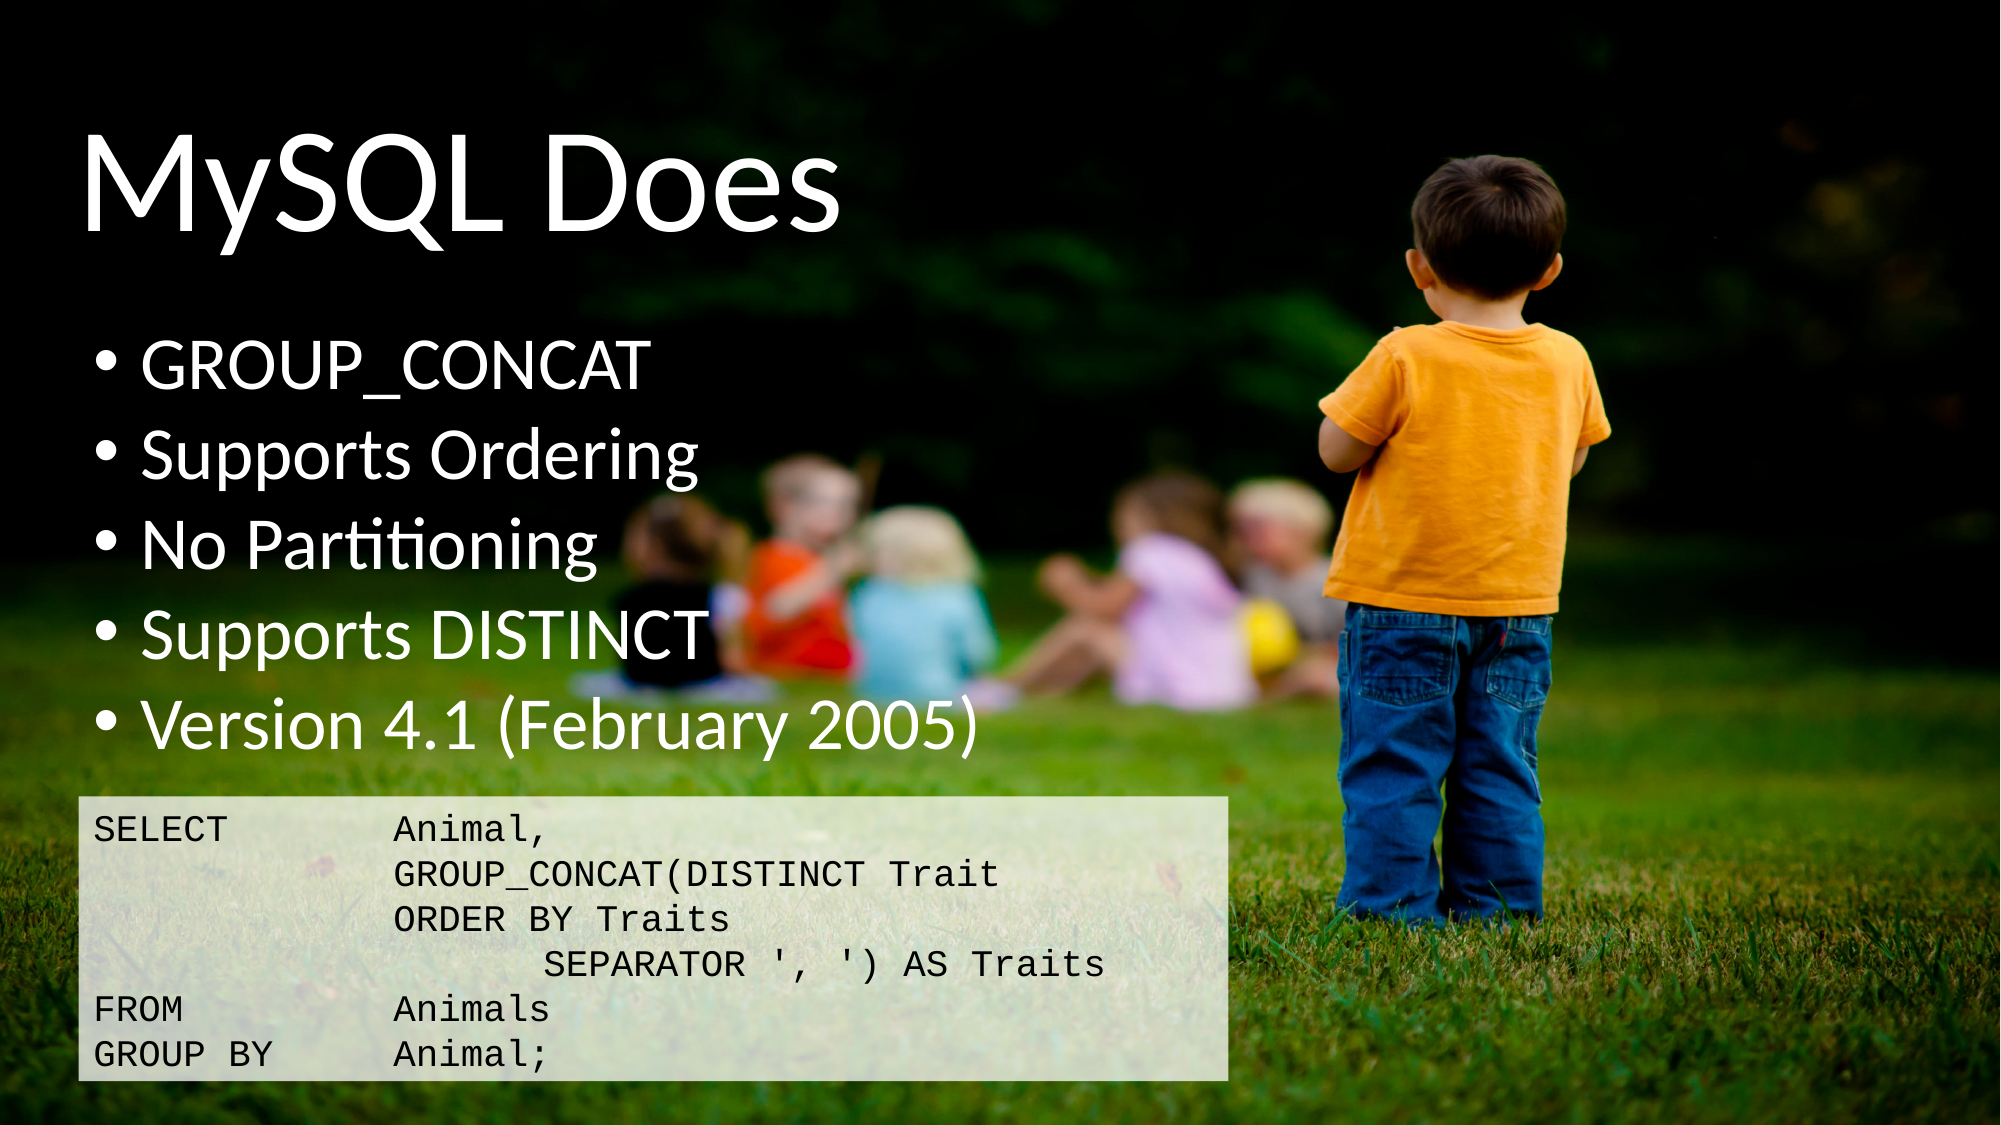

MySQL Does
GROUP_CONCAT
Supports Ordering
No Partitioning
Supports DISTINCT
Version 4.1 (February 2005)
SELECT		Animal,
		GROUP_CONCAT(DISTINCT Trait
		ORDER BY Traits
			SEPARATOR ', ') AS Traits
FROM		Animals
GROUP BY	Animal;